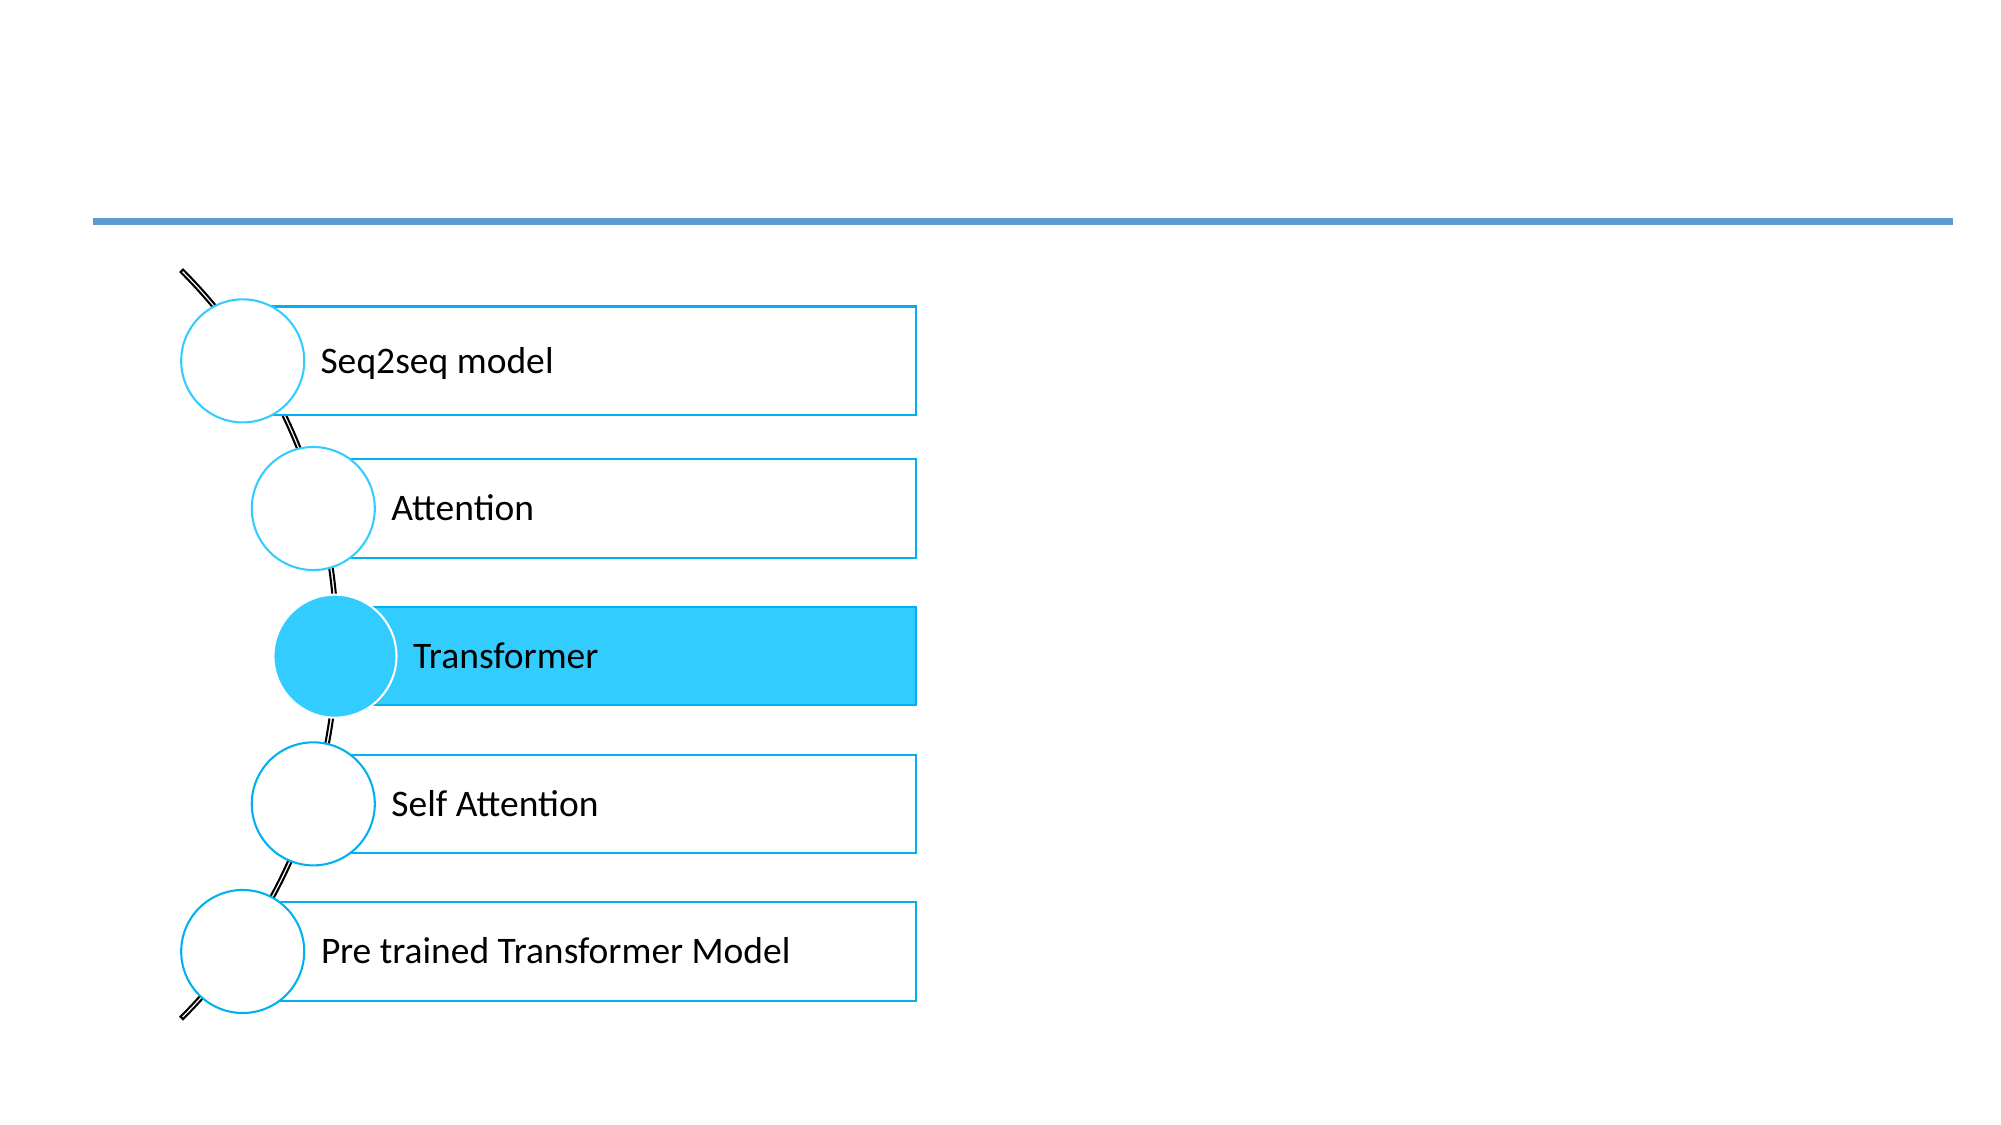

Seq2seq model
Attention
Transformer
Self Attention
Pre trained Transformer Model